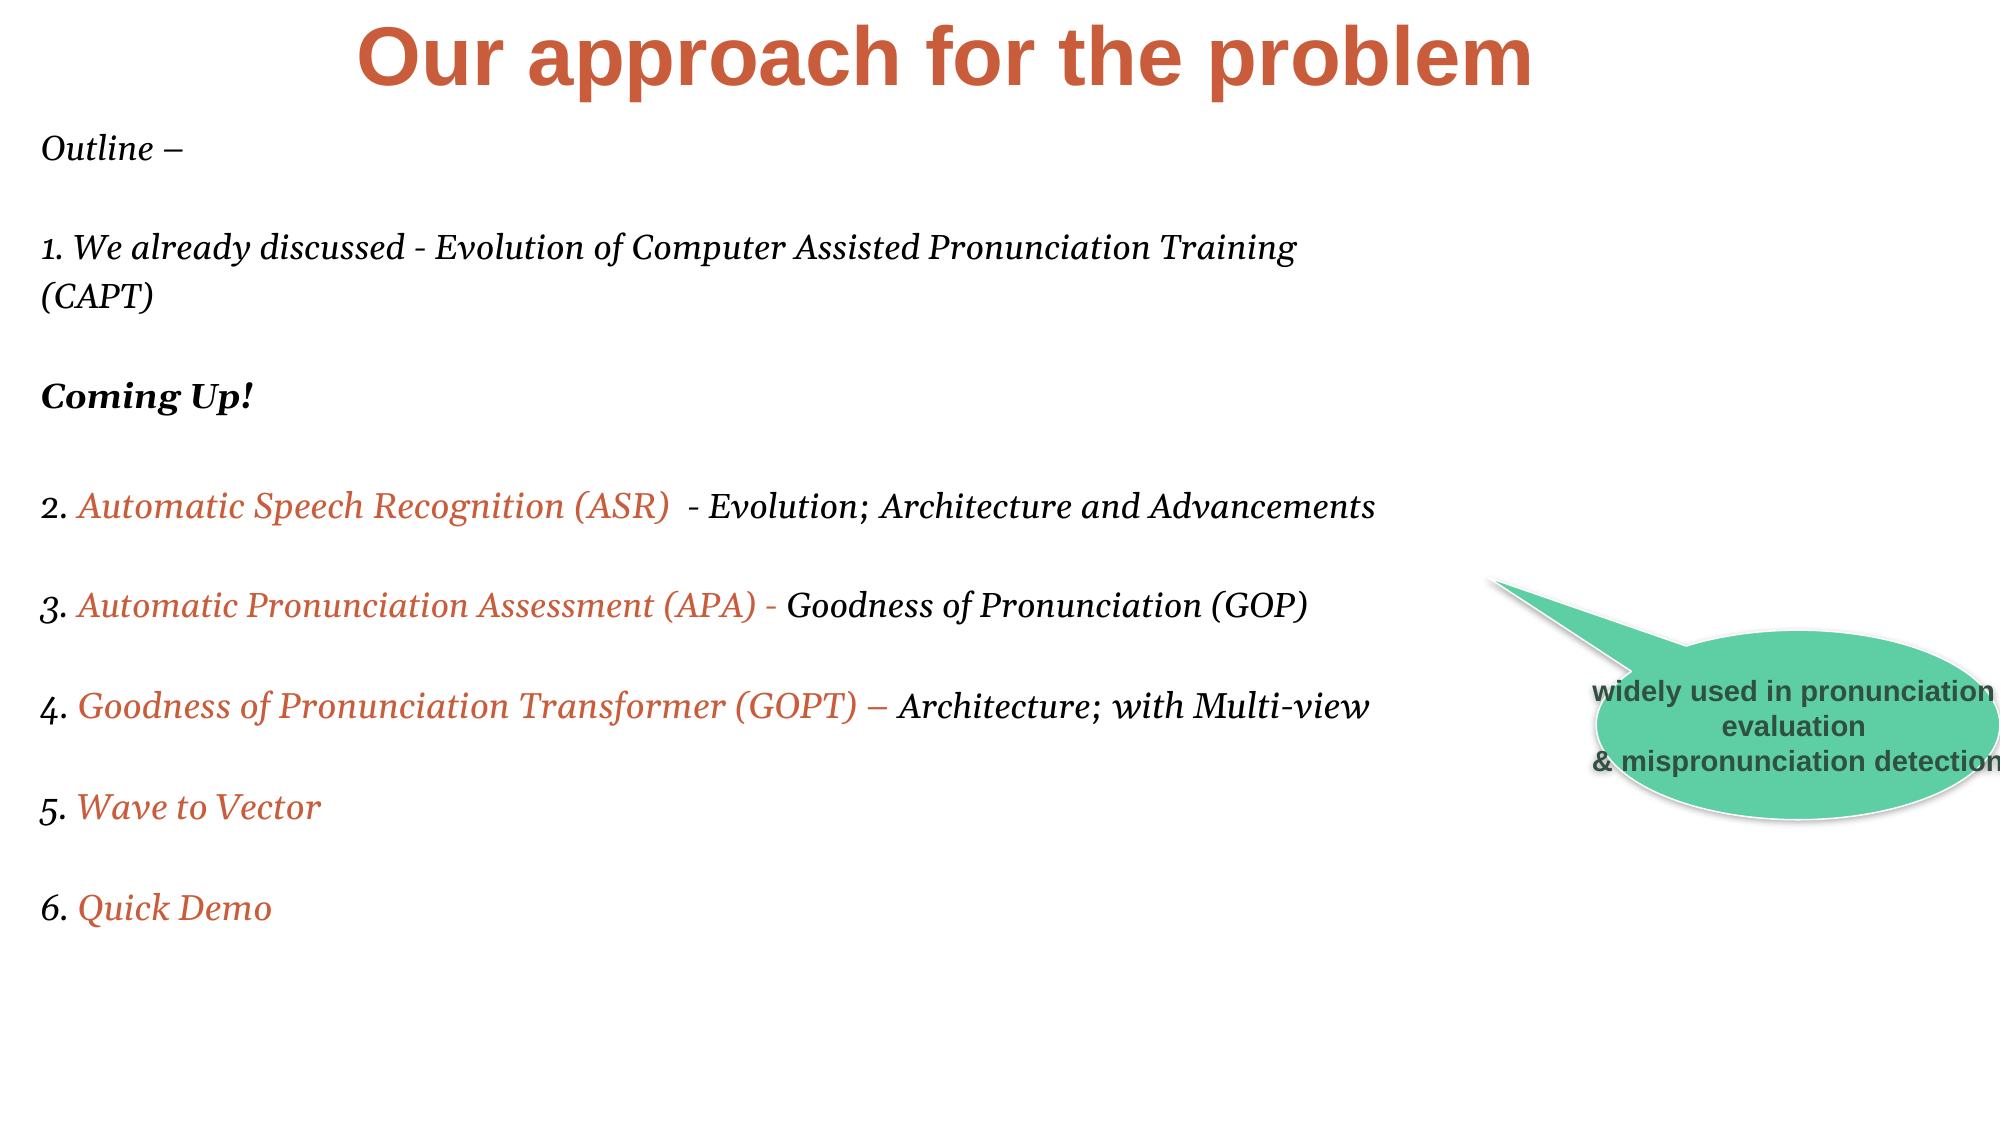

# Our approach for the problem
Outline –
1. We already discussed - Evolution of Computer Assisted Pronunciation Training
(CAPT)
Coming Up!
2. Automatic Speech Recognition (ASR)  - Evolution; Architecture and Advancements
3. Automatic Pronunciation Assessment (APA) - Goodness of Pronunciation (GOP)
4. Goodness of Pronunciation Transformer (GOPT) – Architecture; with Multi-view
5. Wave to Vector
6. Quick Demo

widely used in pronunciation
evaluation
& mispronunciation detection